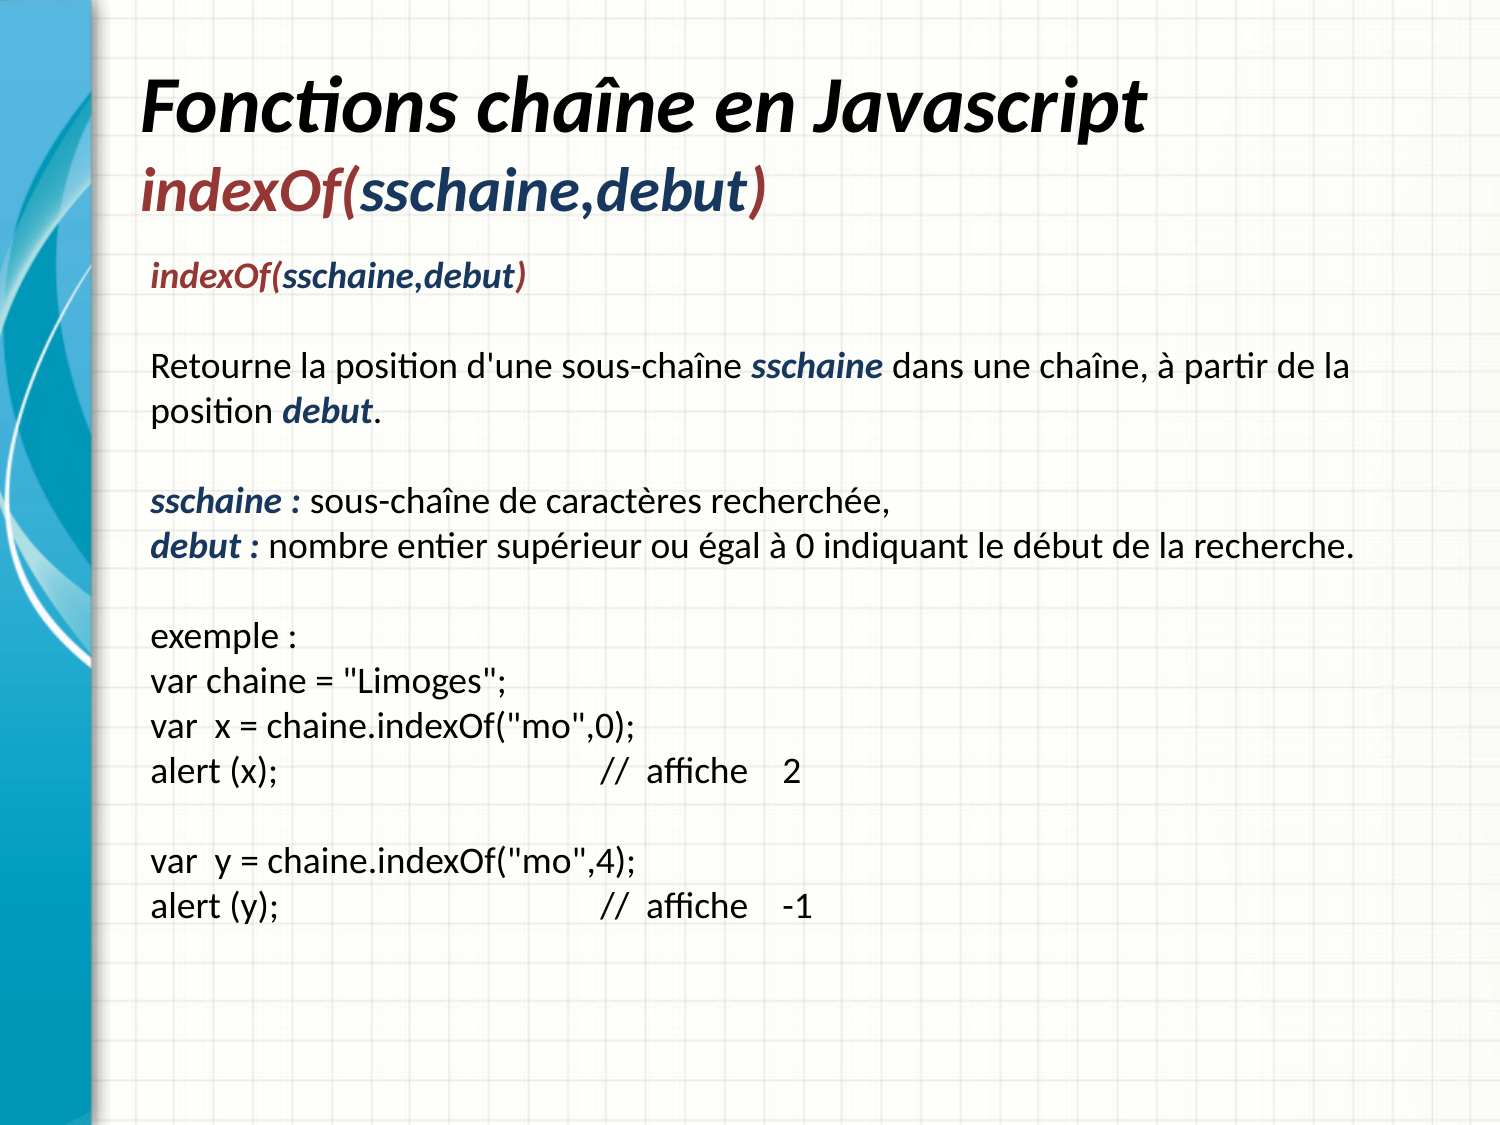

# Fonctions chaîne en Javascript indexOf(sschaine,debut)

indexOf(sschaine,debut)

Retourne la position d'une sous-chaîne sschaine dans une chaîne, à partir de la position debut.

sschaine : sous-chaîne de caractères recherchée,
debut : nombre entier supérieur ou égal à 0 indiquant le début de la recherche.

exemple :
var chaine = "Limoges";
var  x = chaine.indexOf("mo",0);
alert (x);			//  affiche    2

var  y = chaine.indexOf("mo",4);
alert (y);			//  affiche    -1